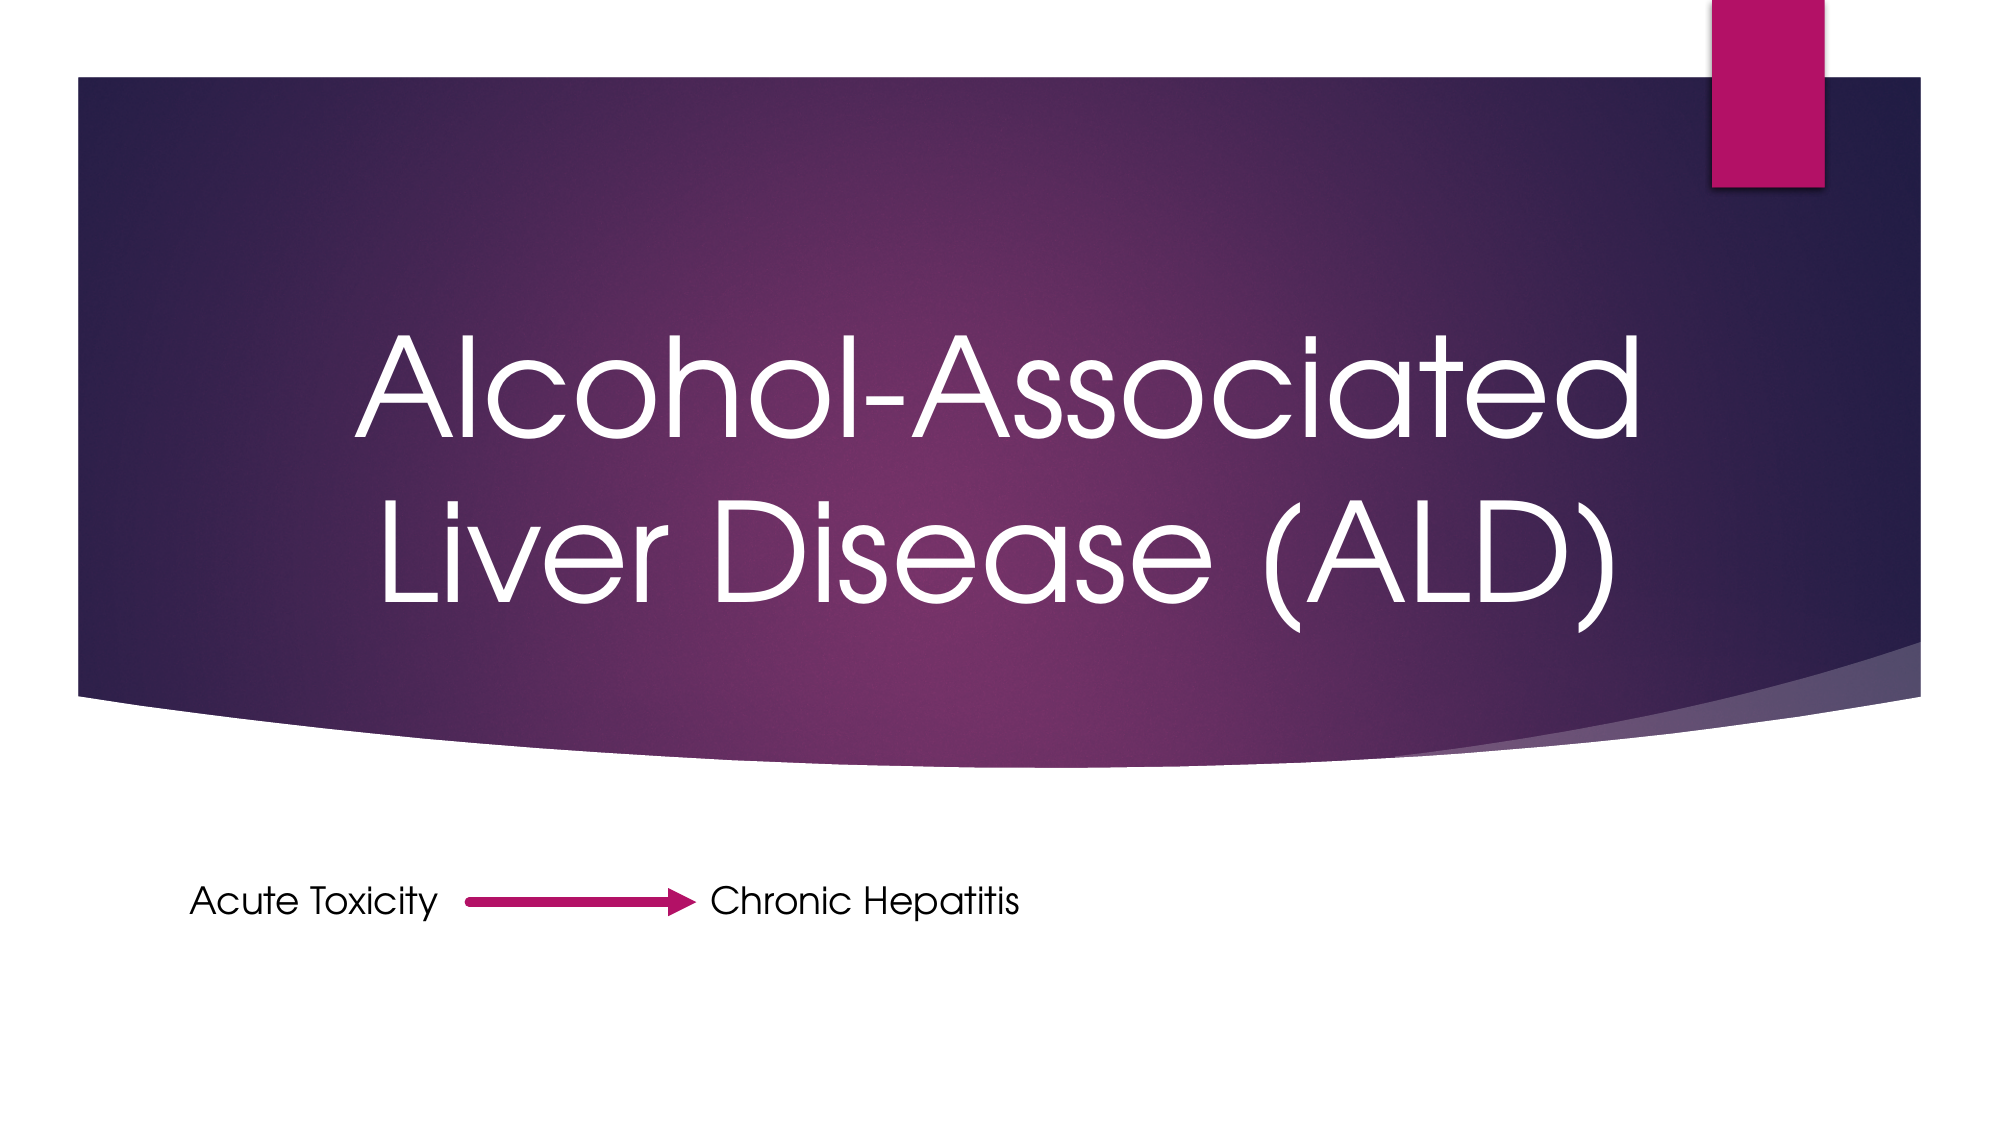

# Alcohol-Associated Liver Disease (ALD)

Acute Toxicity                          Chronic Hepatitis